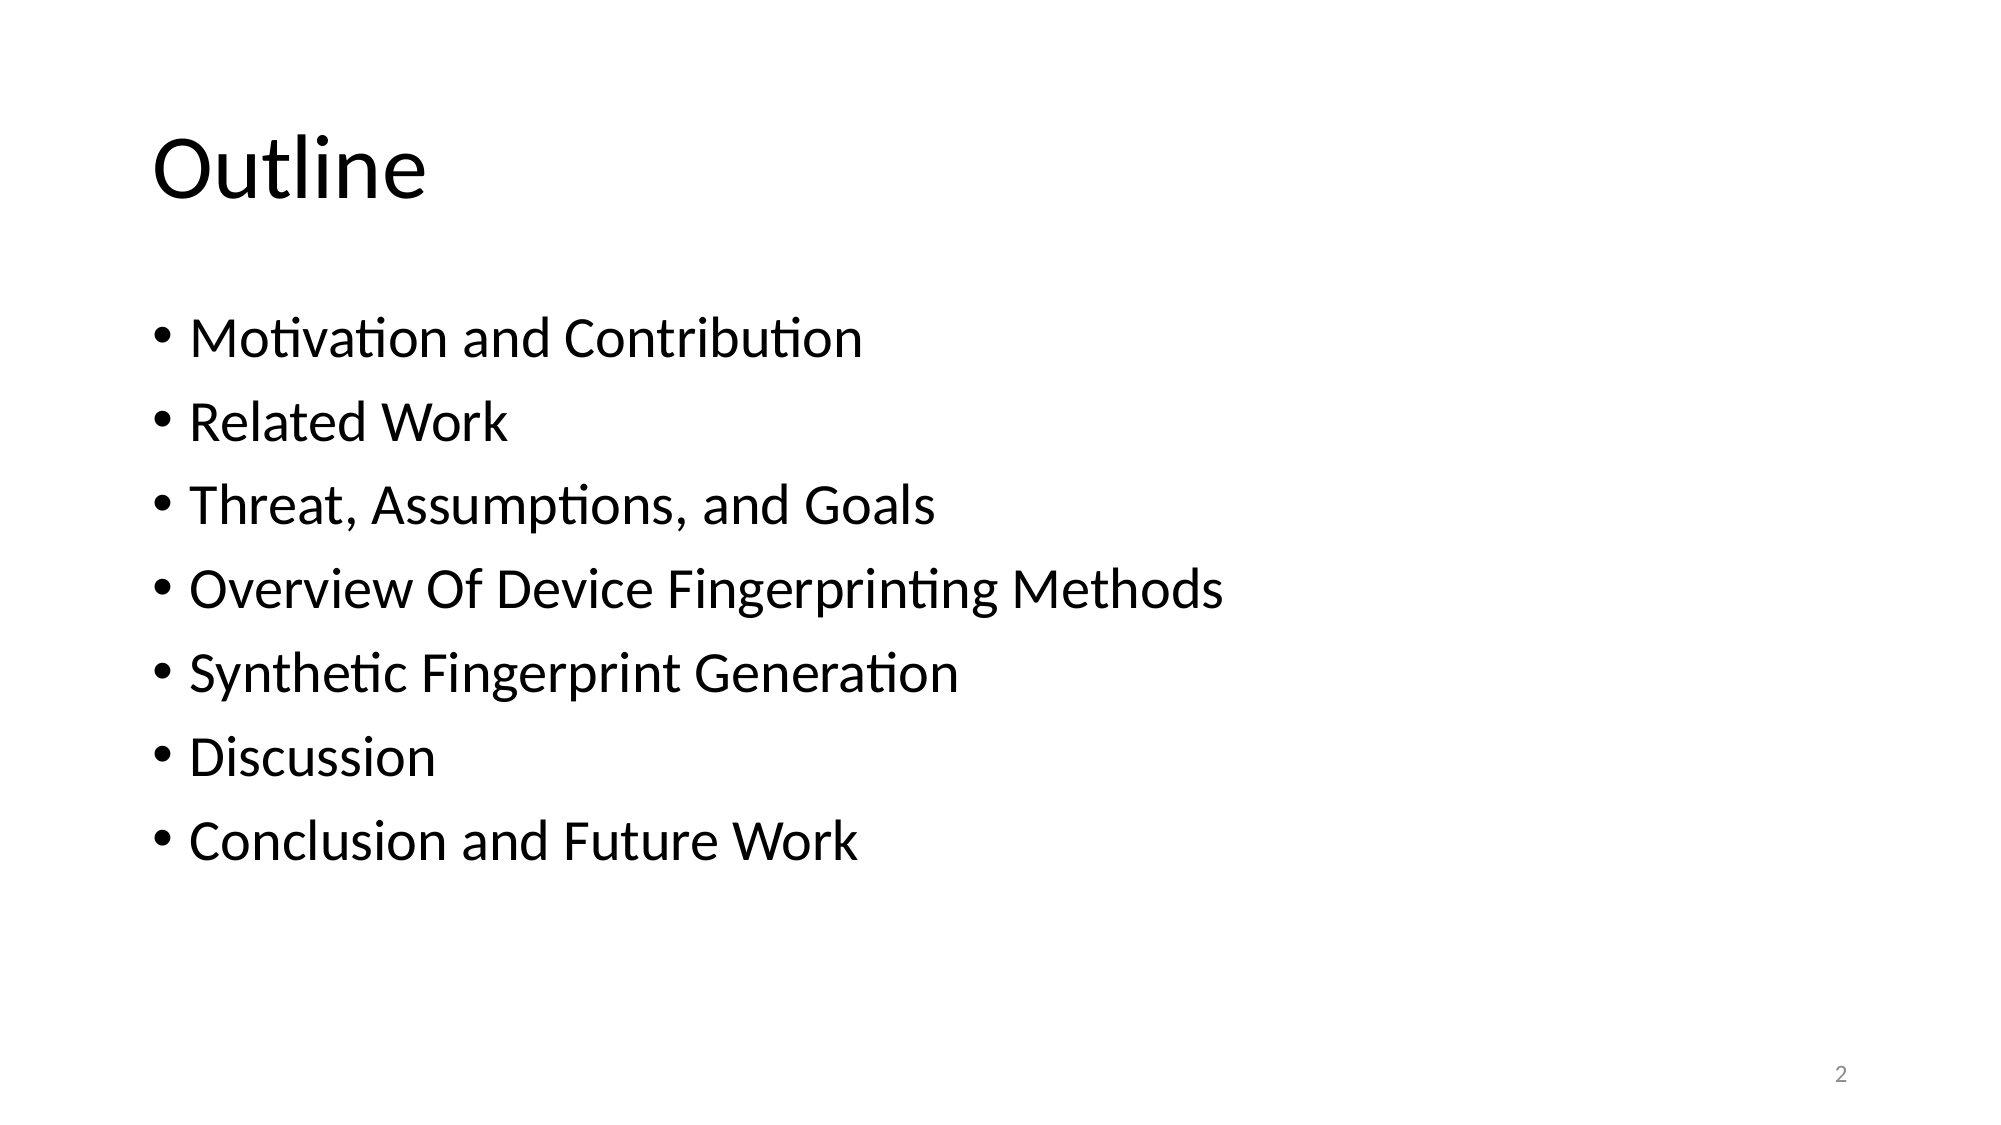

# Outline
Motivation and Contribution
Related Work
Threat, Assumptions, and Goals
Overview Of Device Fingerprinting Methods
Synthetic Fingerprint Generation
Discussion
Conclusion and Future Work

2